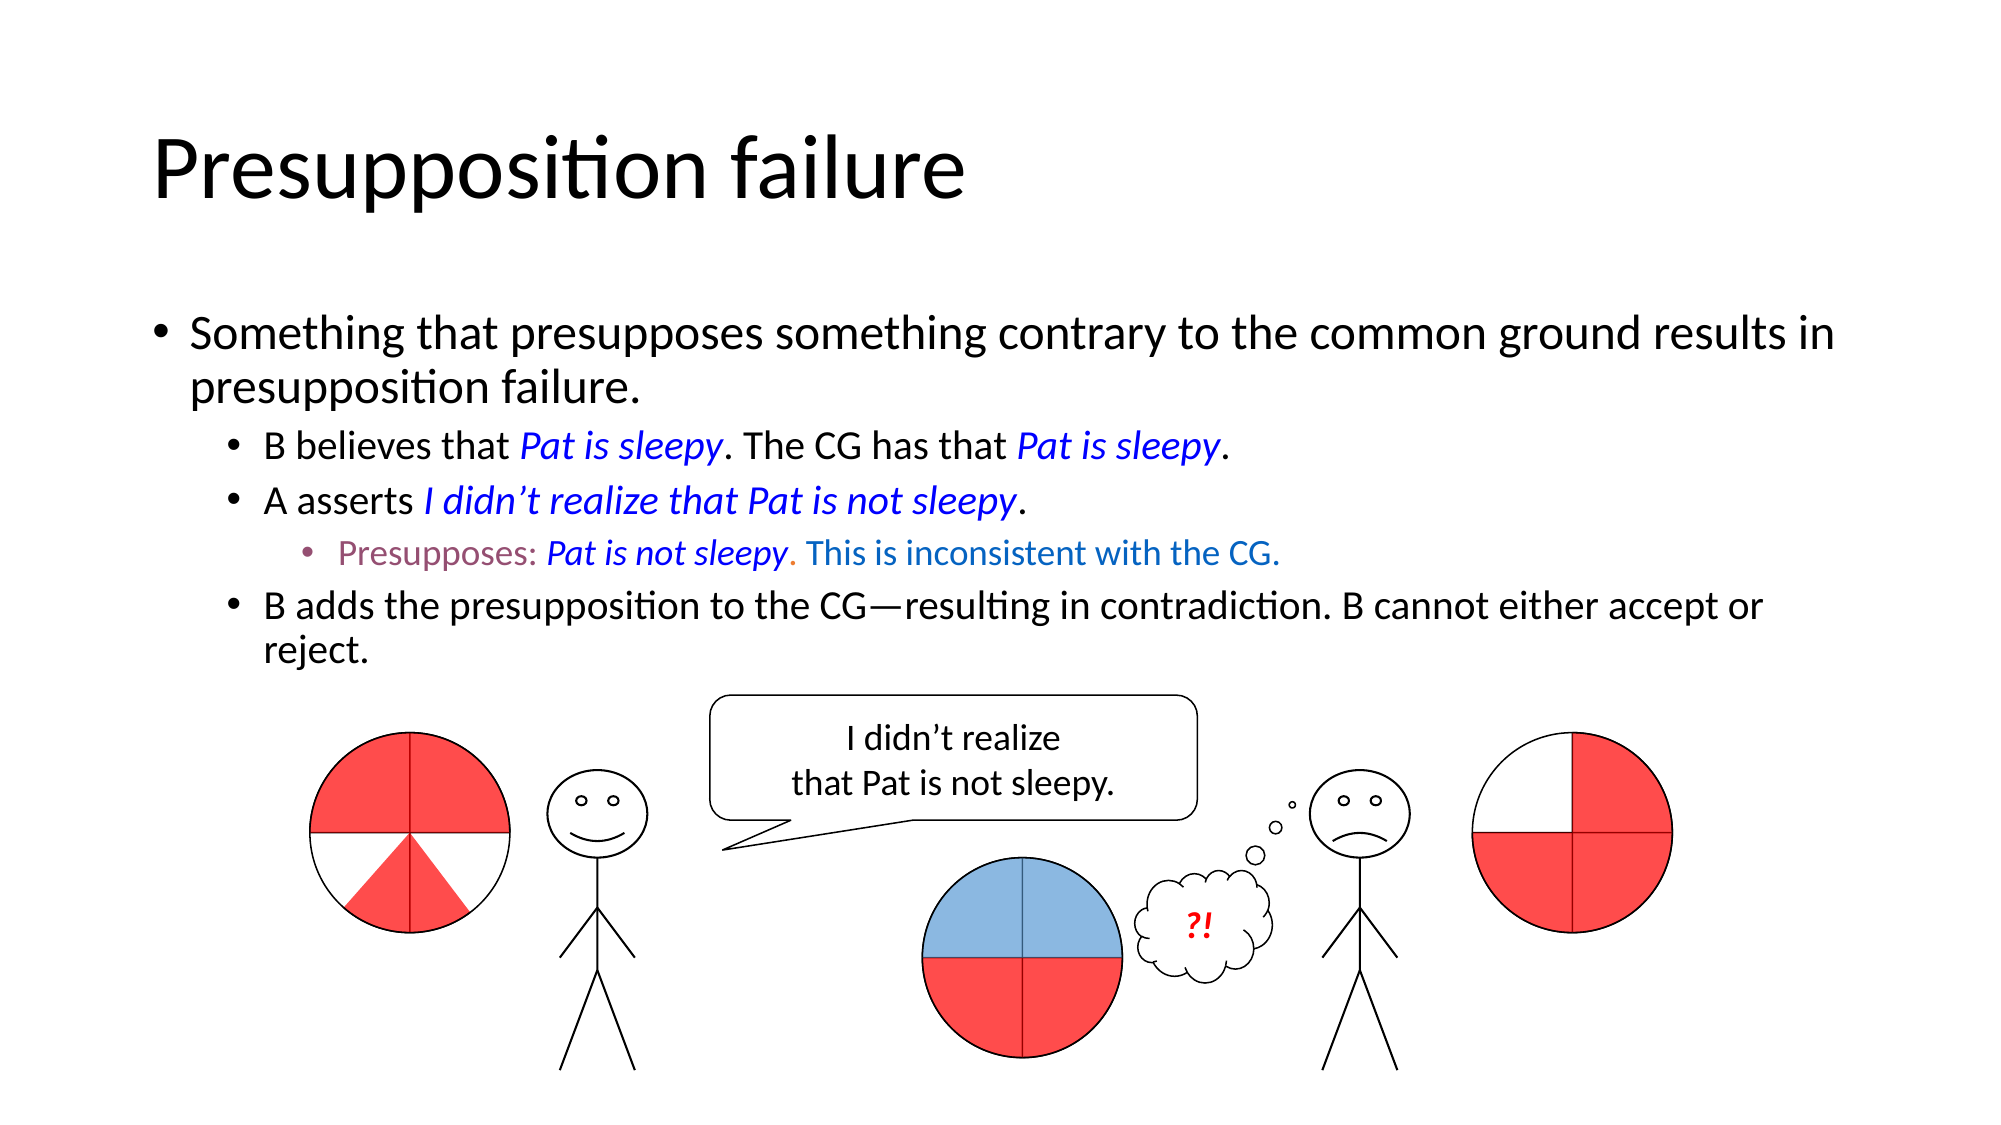

# Presupposition failure
Something that presupposes something contrary to the common ground results in presupposition failure.
B believes that Pat is sleepy. The CG has that Pat is sleepy.
A asserts I didn’t realize that Pat is not sleepy.
Presupposes: Pat is not sleepy. This is inconsistent with the CG.
B adds the presupposition to the CG—resulting in contradiction. B cannot either accept or reject.
I didn’t realize
that Pat is not sleepy.

?!